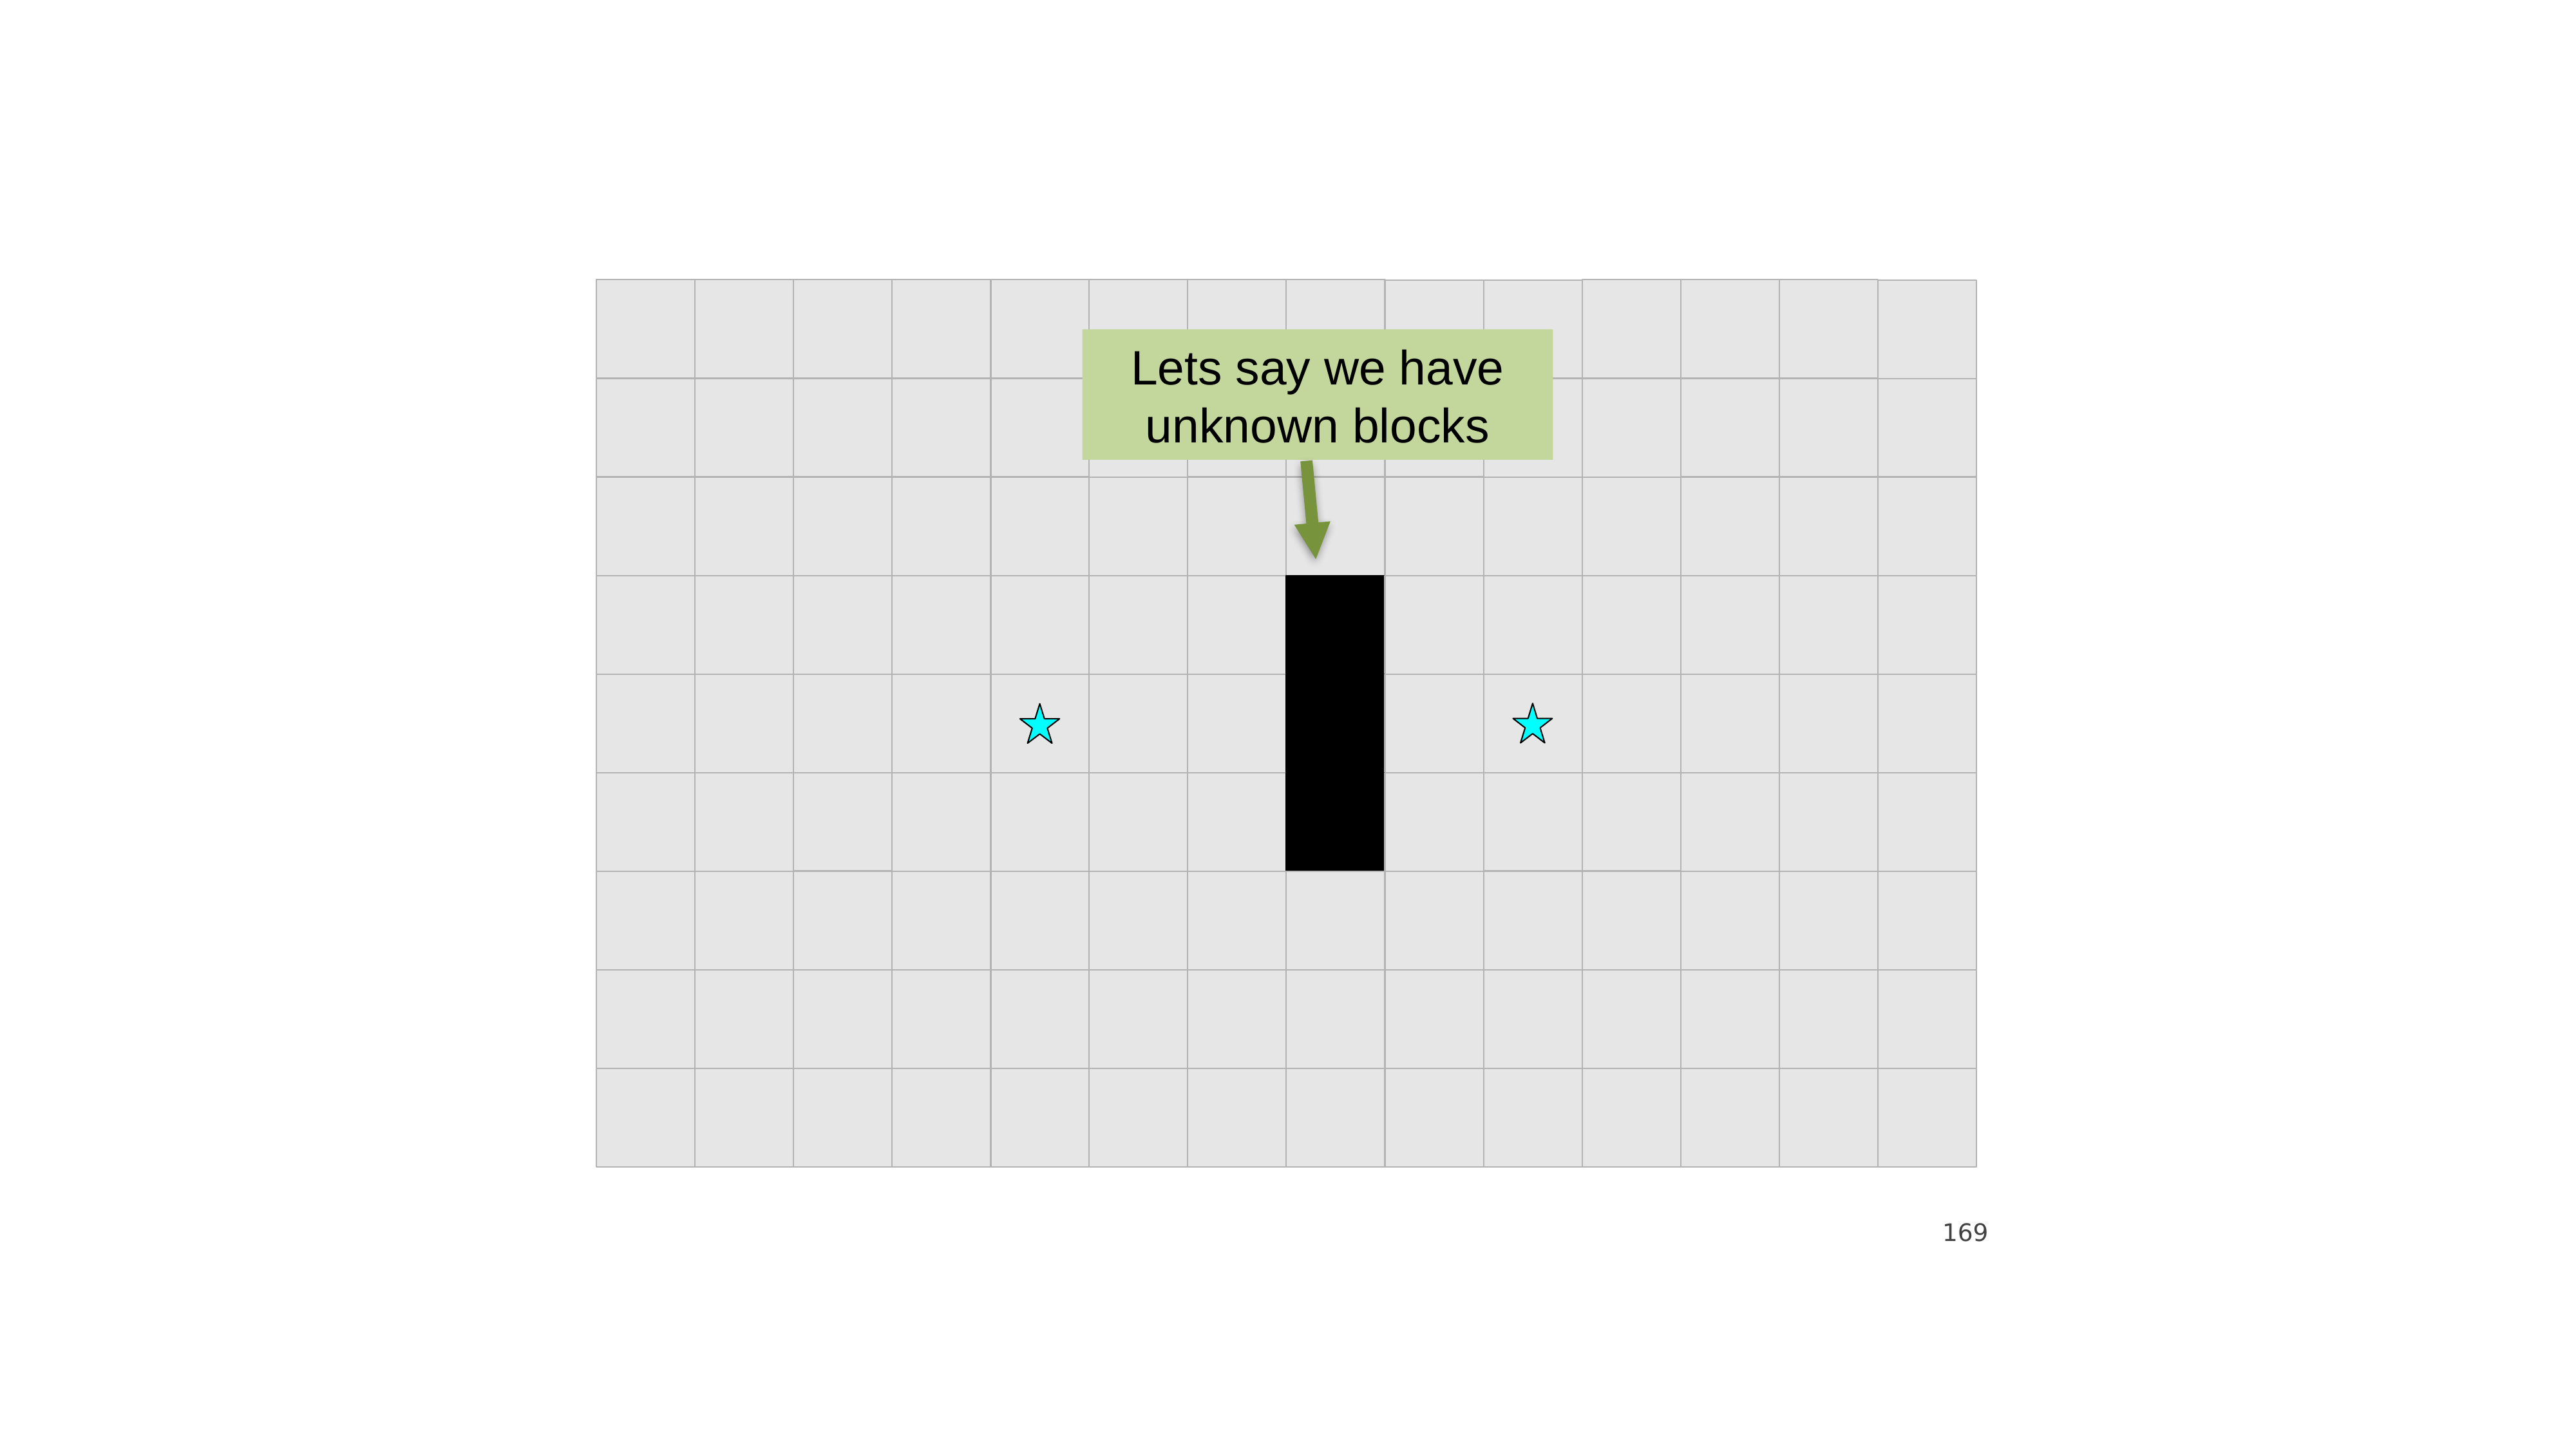

Lets say we have unknown blocks

169